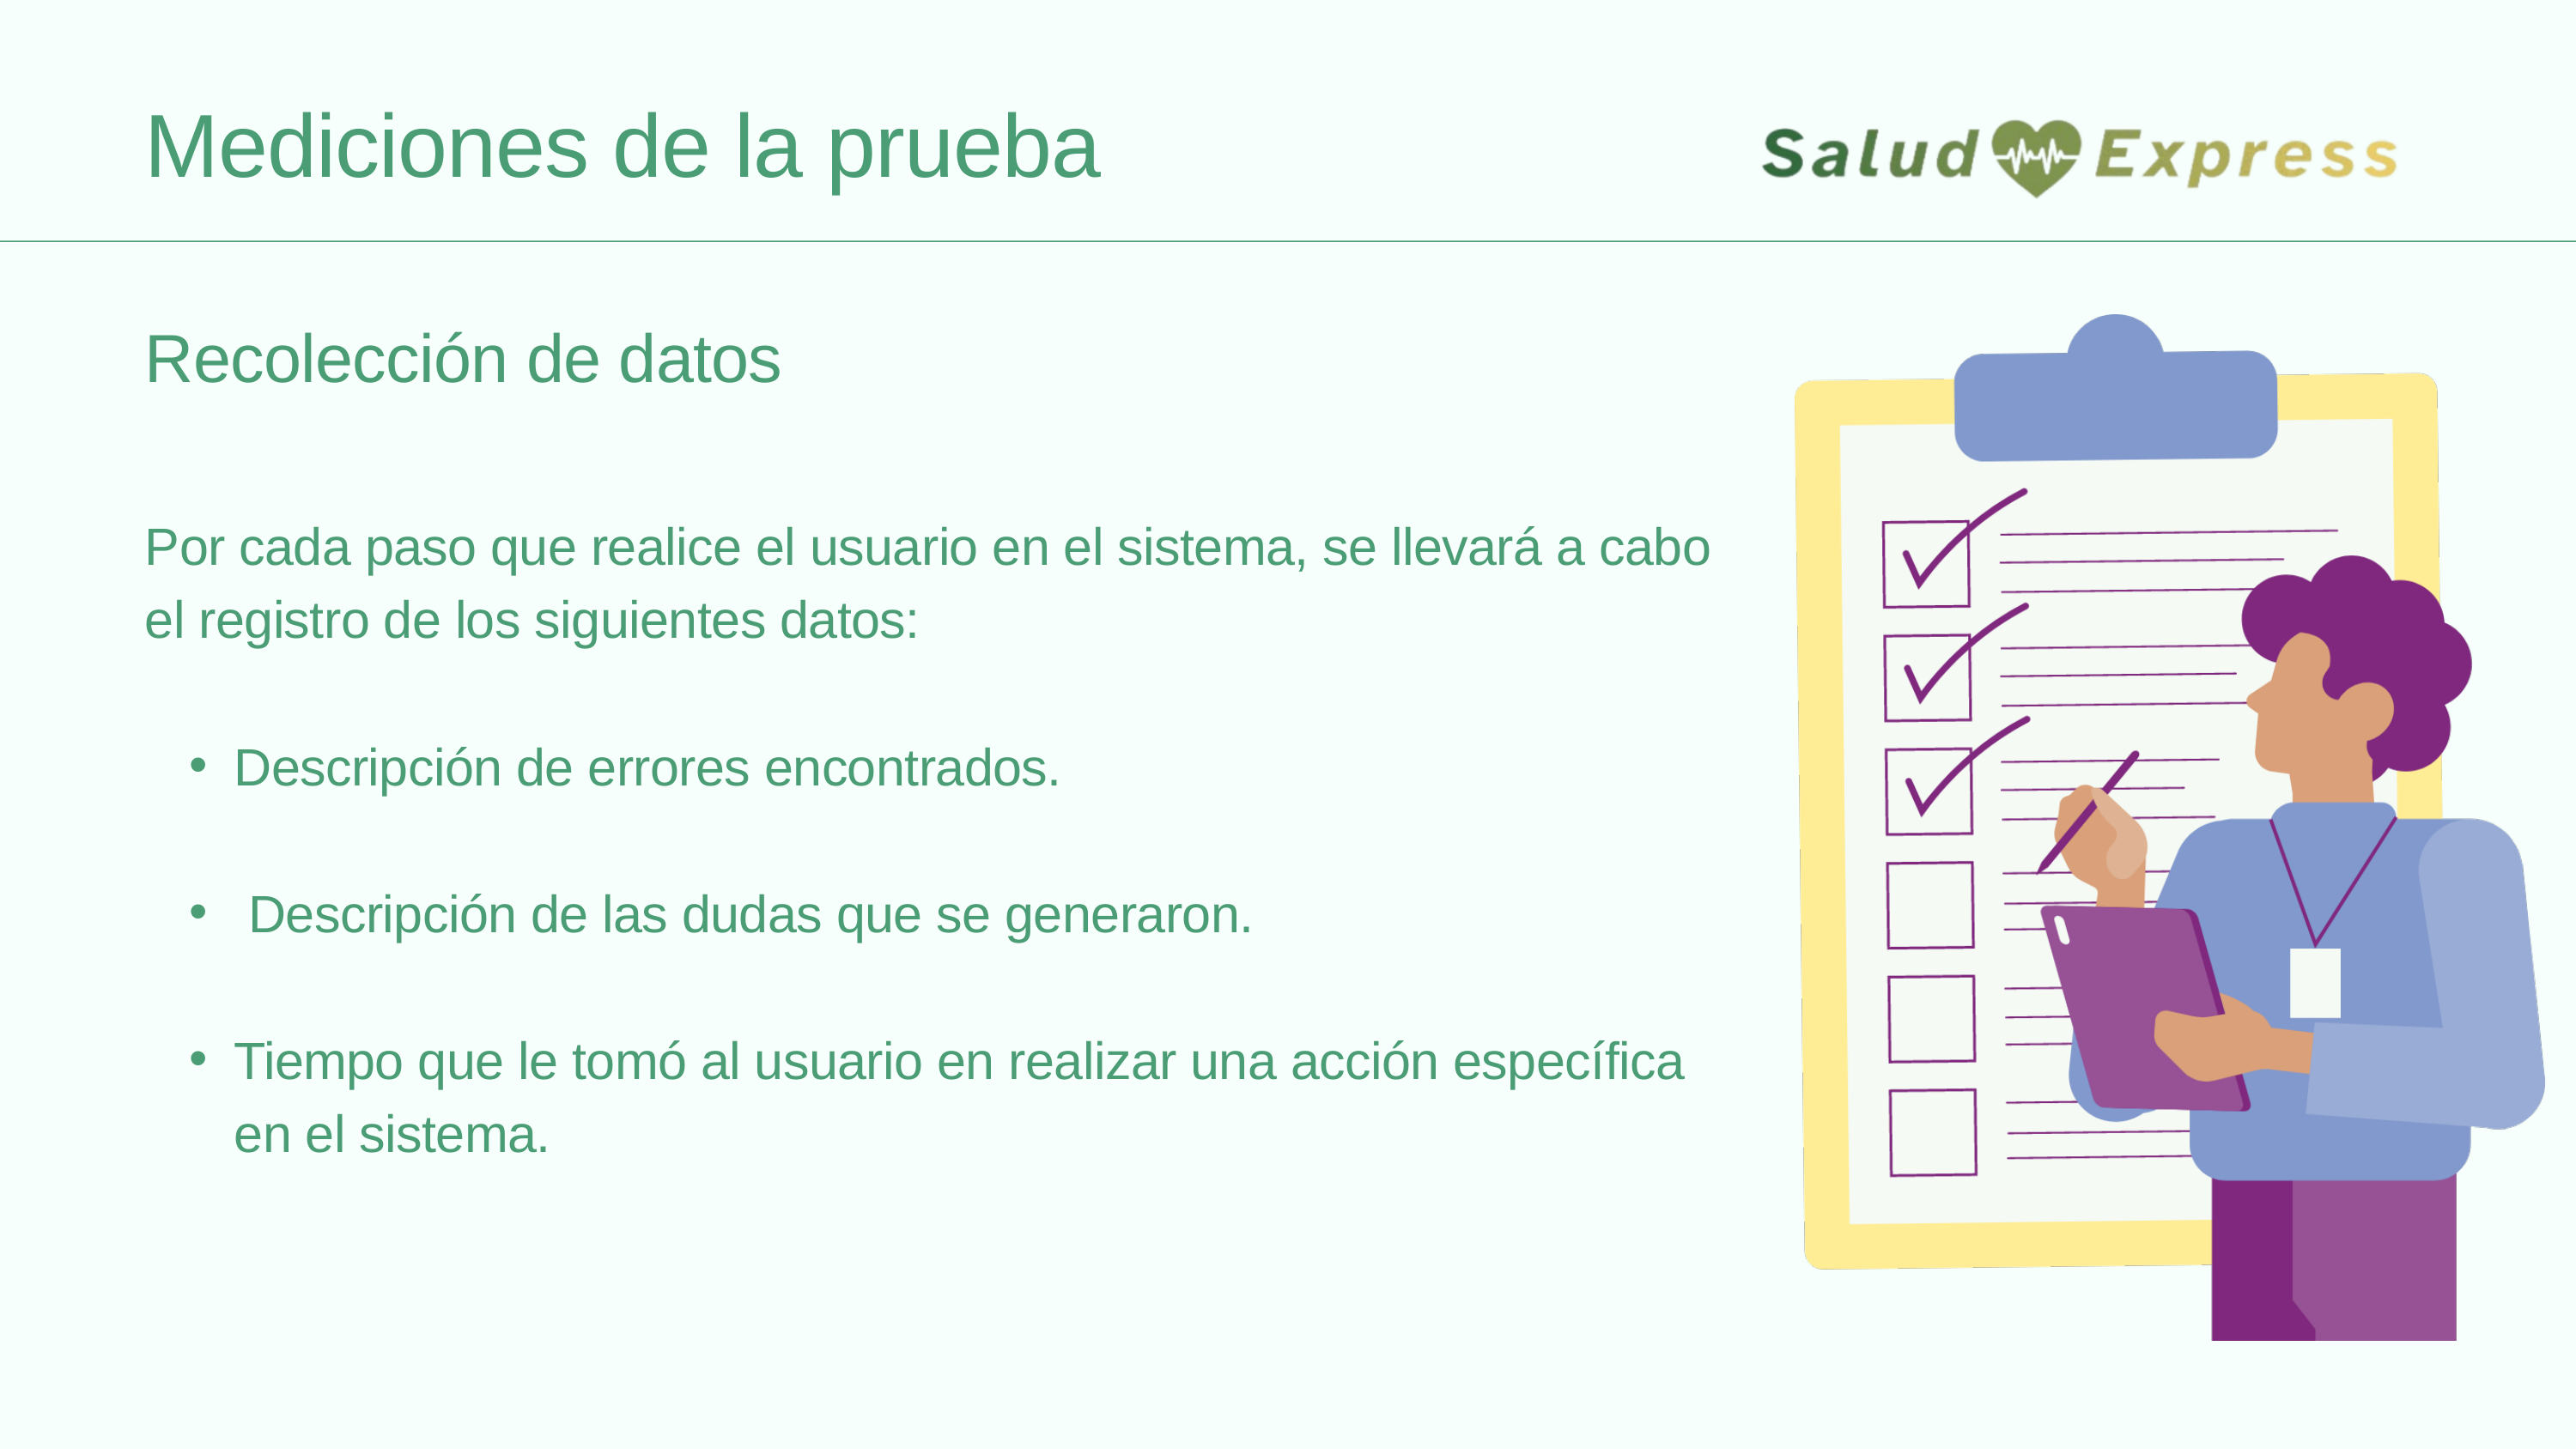

Mediciones de la prueba

Recolección de datos
Por cada paso que realice el usuario en el sistema, se llevará a cabo el registro de los siguientes datos:

Descripción de errores encontrados.

 Descripción de las dudas que se generaron.

Tiempo que le tomó al usuario en realizar una acción específica en el sistema.